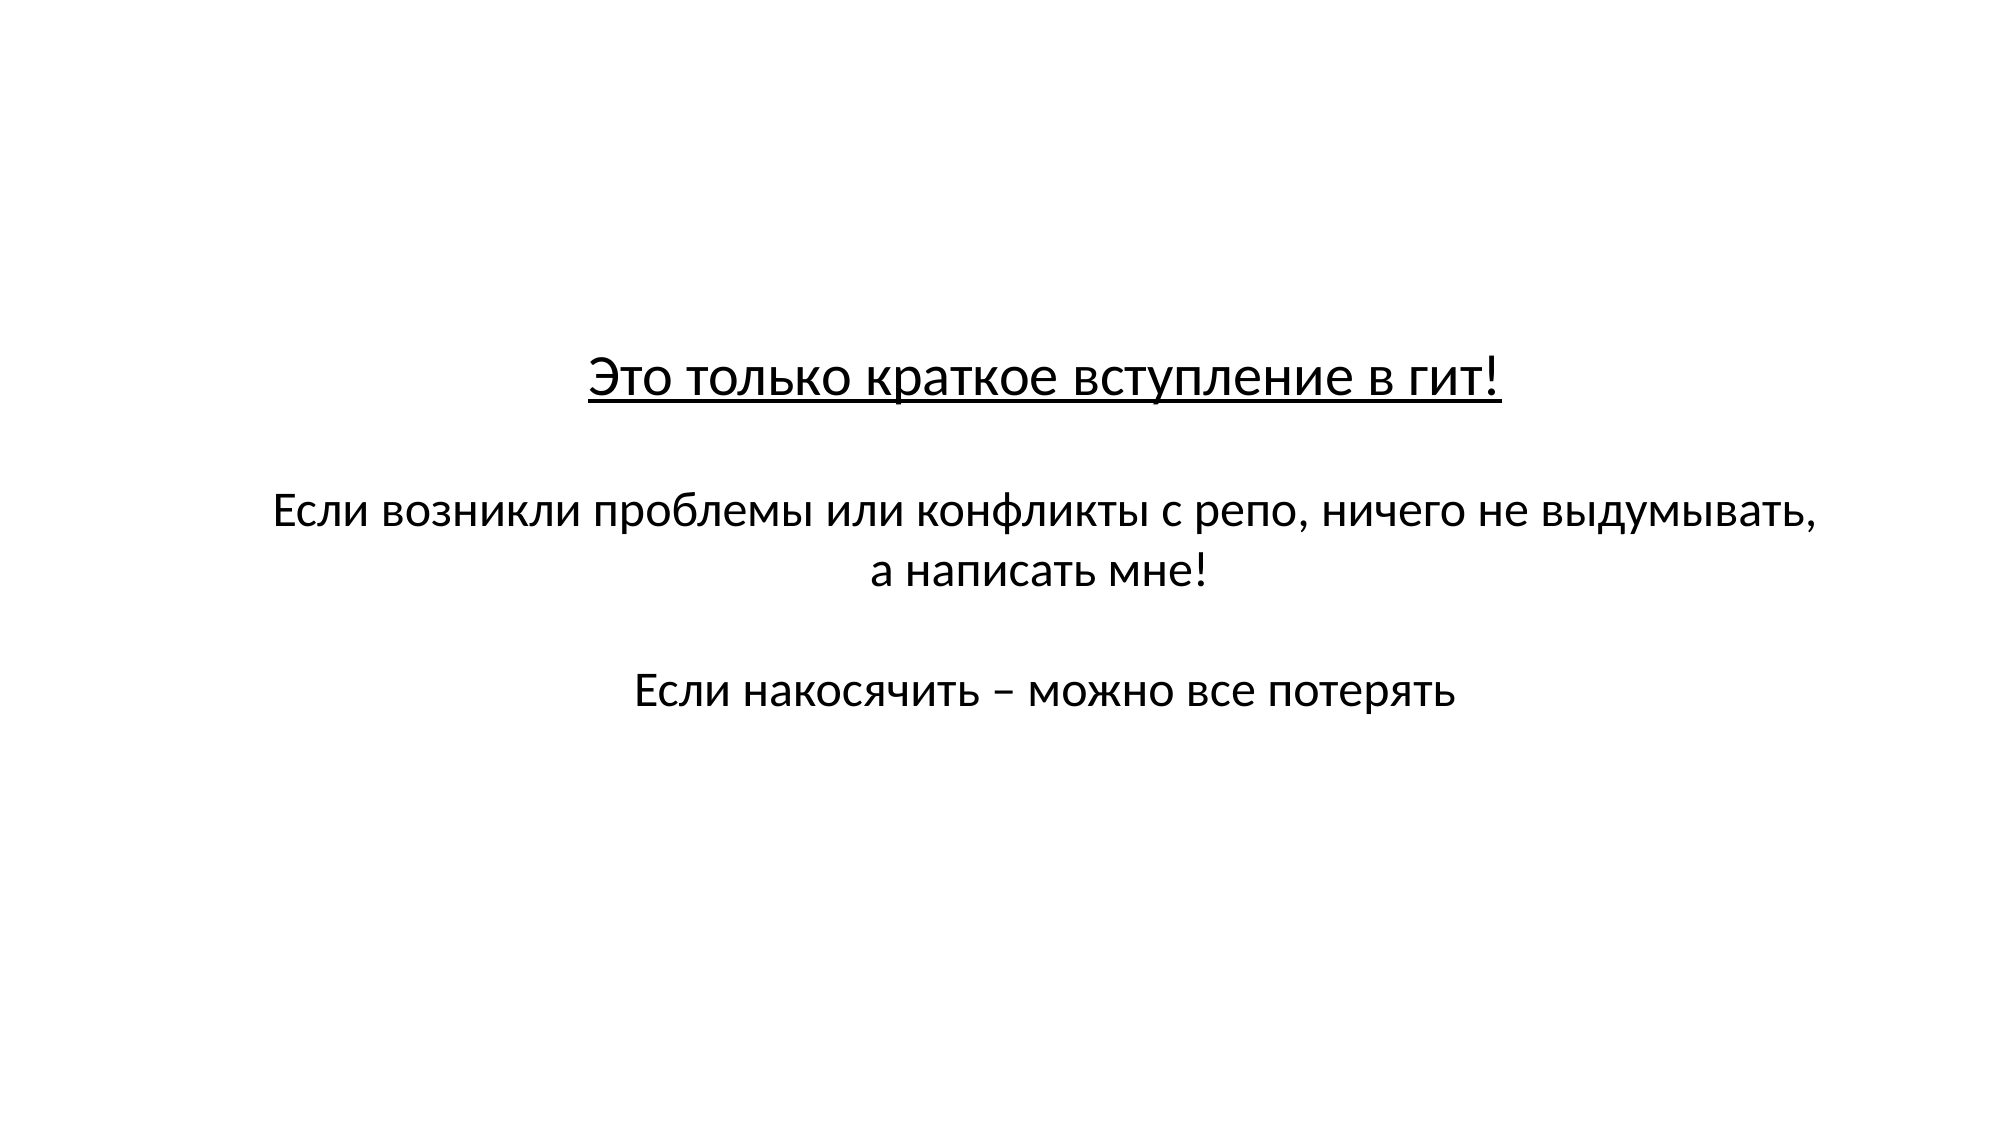

Это только краткое вступление в гит!

 Если возникли проблемы или конфликты с репо, ничего не выдумывать,
а написать мне!

Если накосячить – можно все потерять